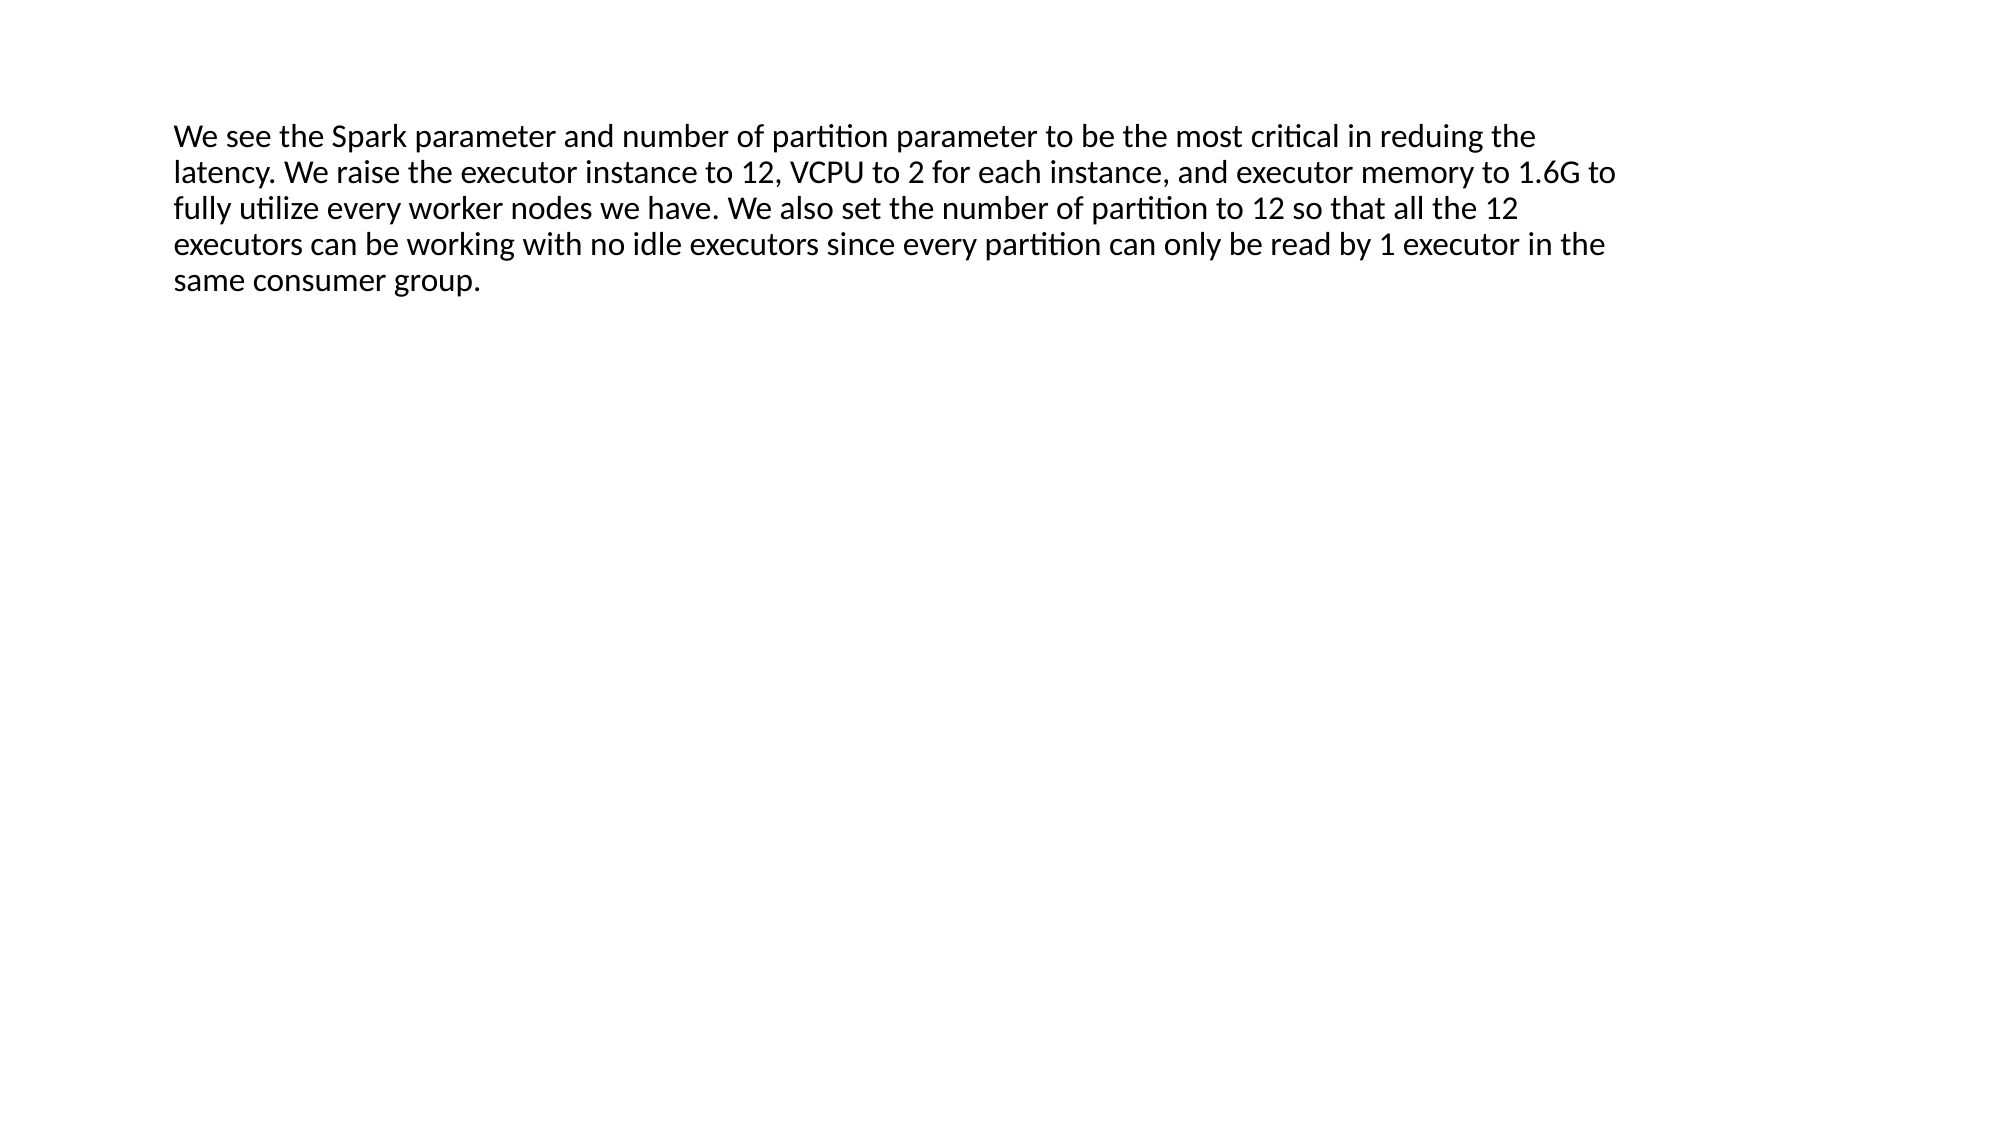

We see the Spark parameter and number of partition parameter to be the most critical in reduing the latency. We raise the executor instance to 12, VCPU to 2 for each instance, and executor memory to 1.6G to fully utilize every worker nodes we have. We also set the number of partition to 12 so that all the 12 executors can be working with no idle executors since every partition can only be read by 1 executor in the same consumer group.